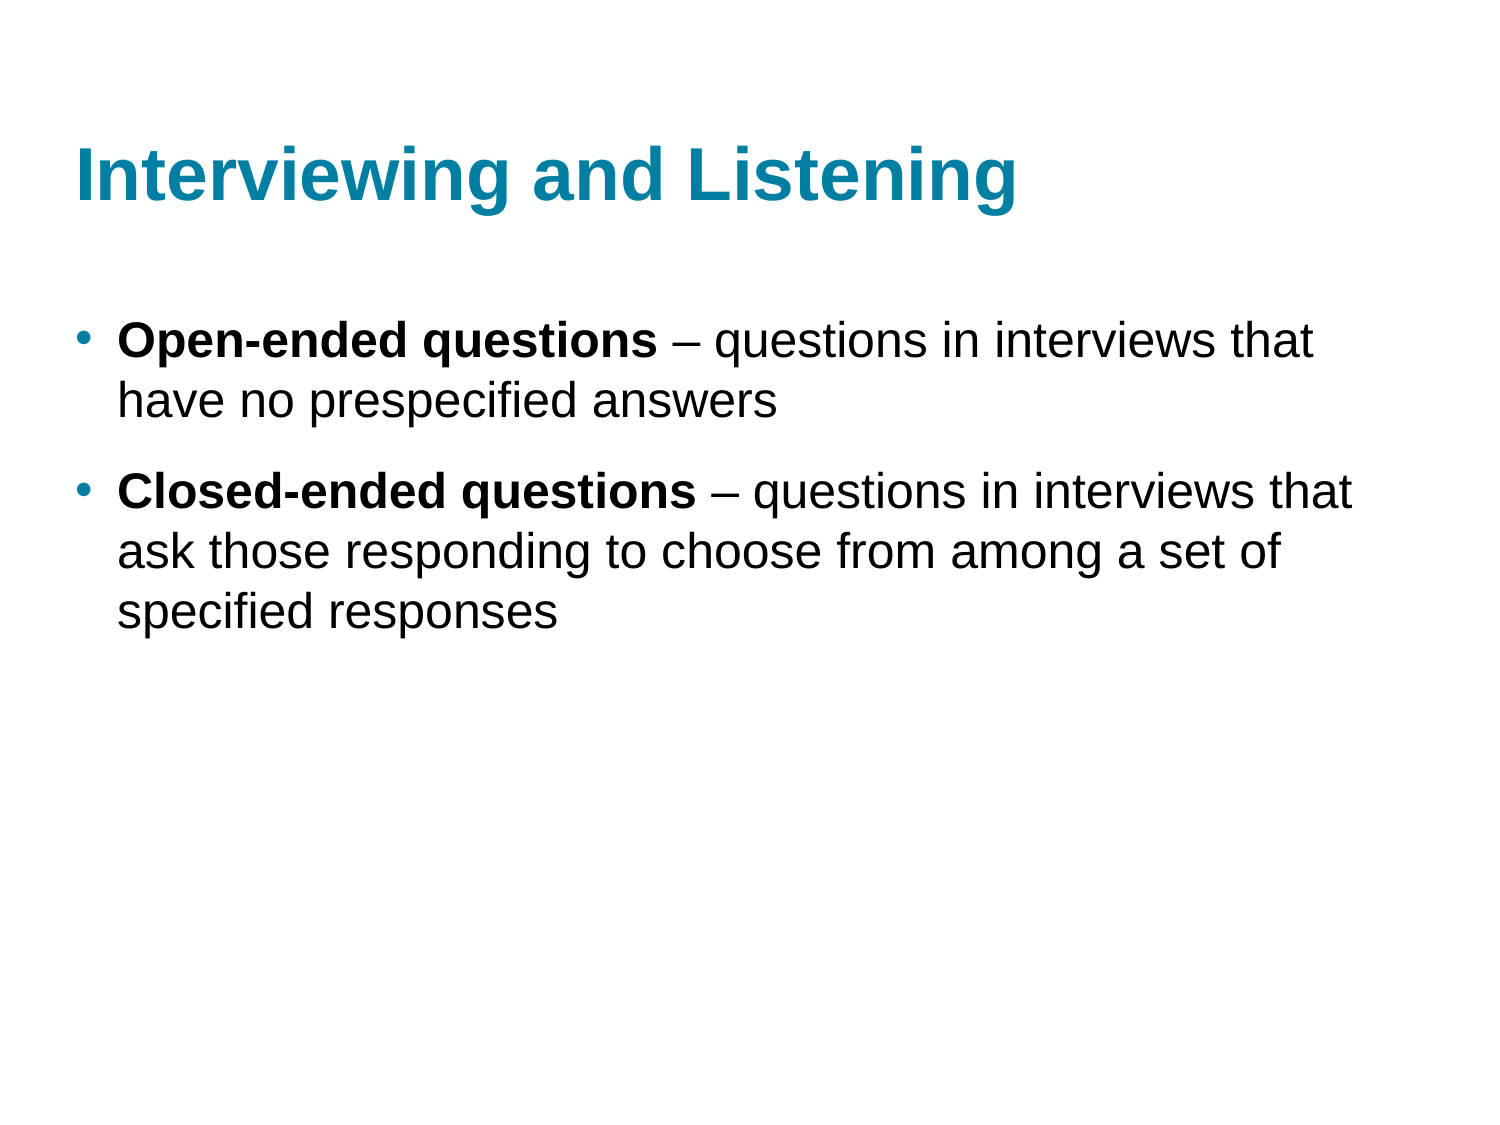

# Interviewing and Listening
Open-ended questions – questions in interviews that have no prespecified answers
Closed-ended questions – questions in interviews that ask those responding to choose from among a set of specified responses